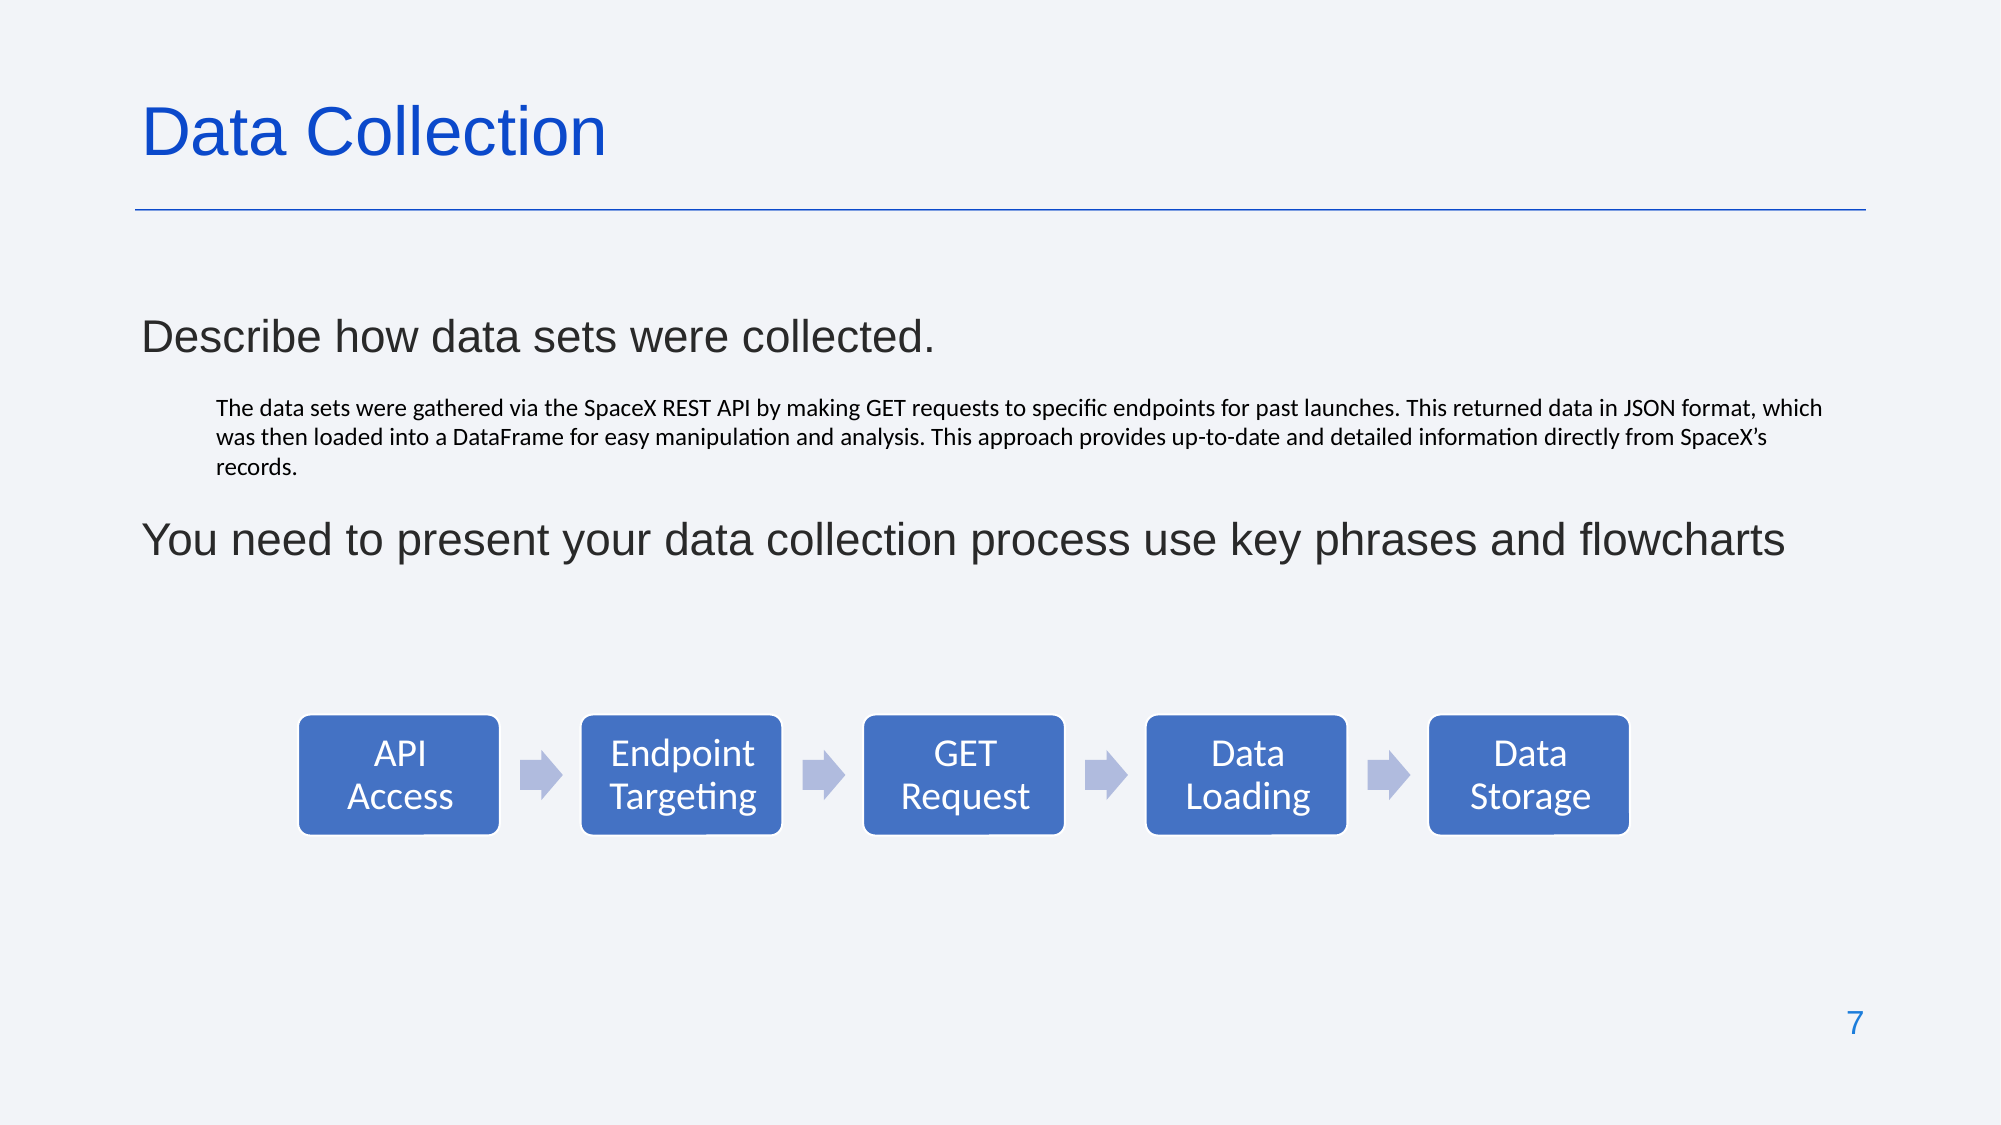

Data Collection
Describe how data sets were collected.
The data sets were gathered via the SpaceX REST API by making GET requests to specific endpoints for past launches. This returned data in JSON format, which was then loaded into a DataFrame for easy manipulation and analysis. This approach provides up-to-date and detailed information directly from SpaceX’s records.
You need to present your data collection process use key phrases and flowcharts

API Access

Endpoint Targeting

GET Request

Data Loading

Data Storage
7